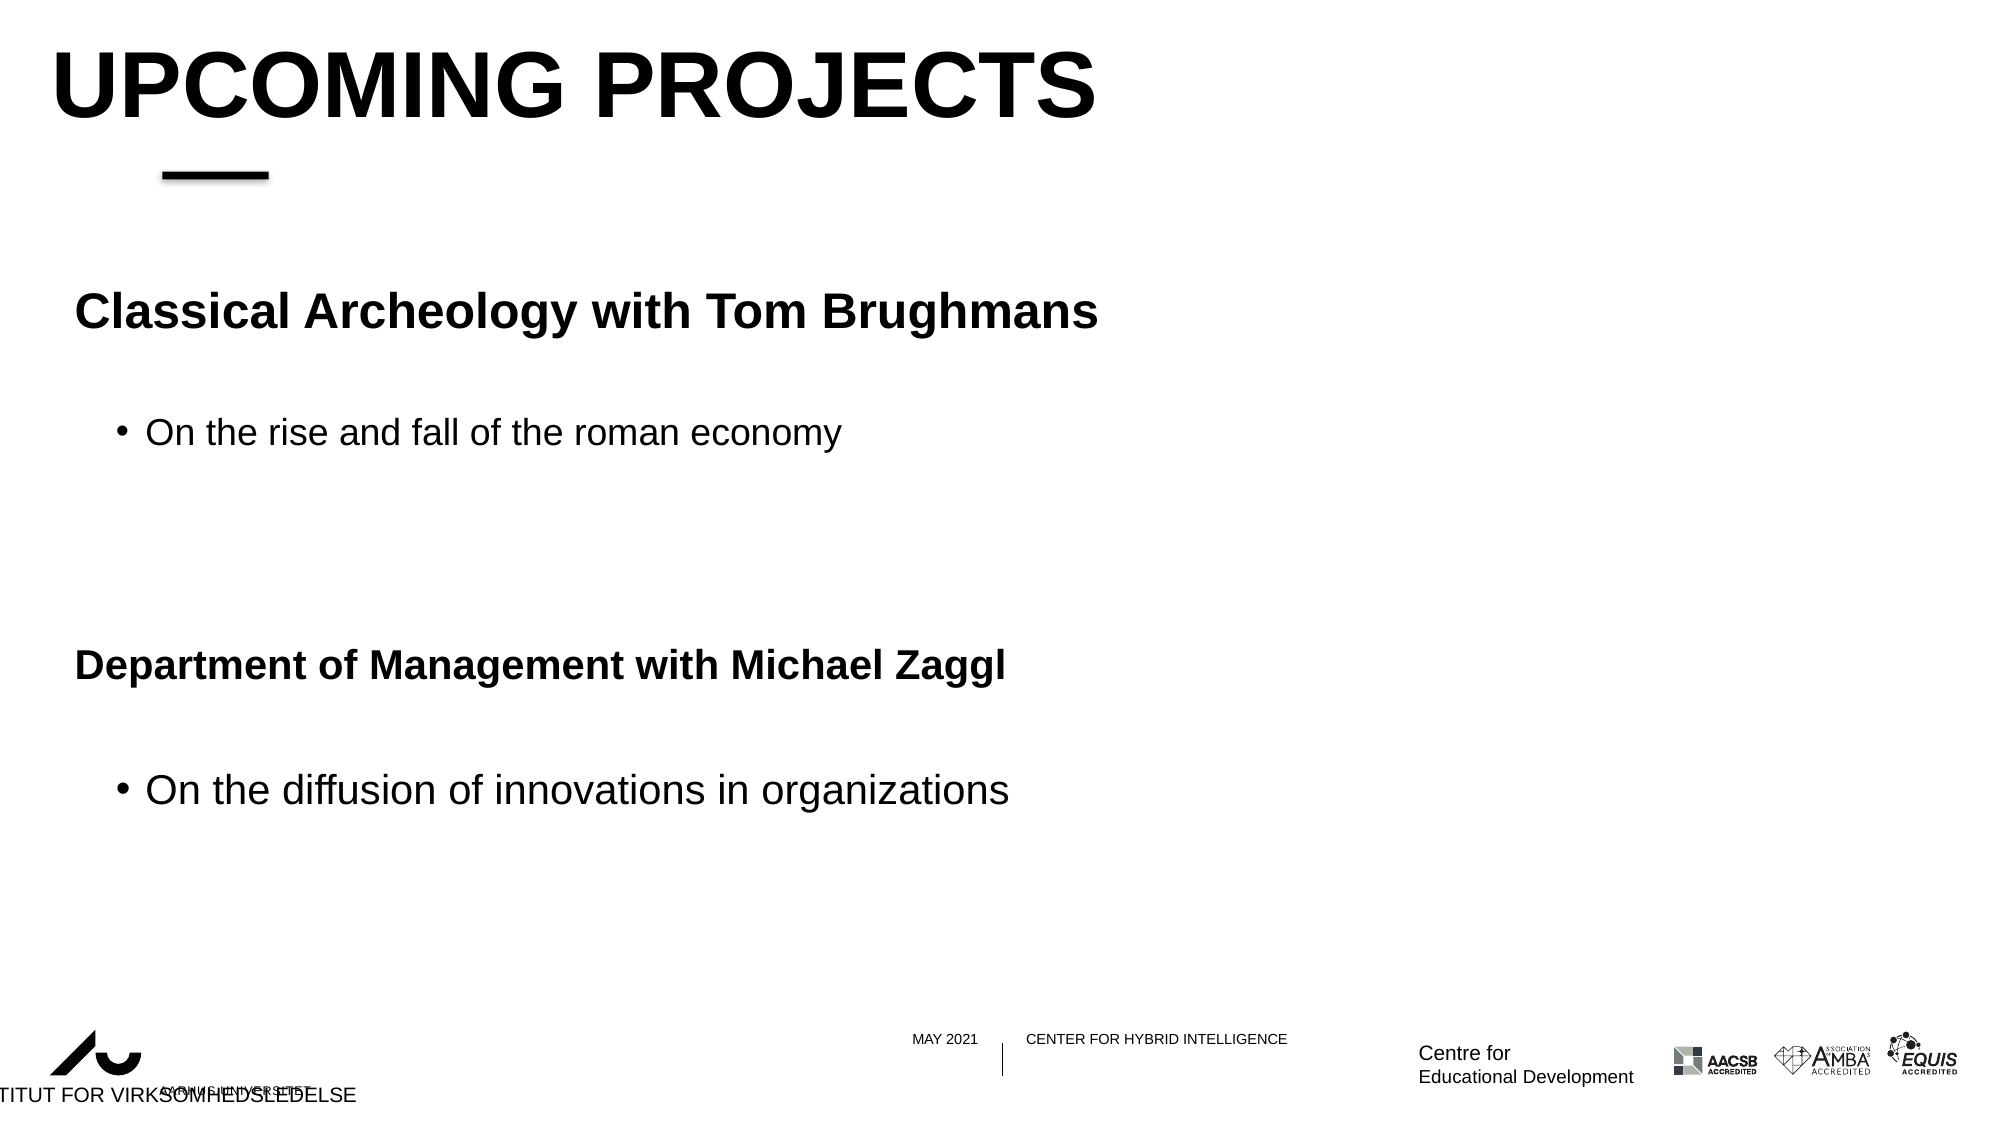

# Upcoming projects

Classical Archeology with Tom Brughmans

On the rise and fall of the roman economy

Department of Management with Michael Zaggl

On the diffusion of innovations in organizations